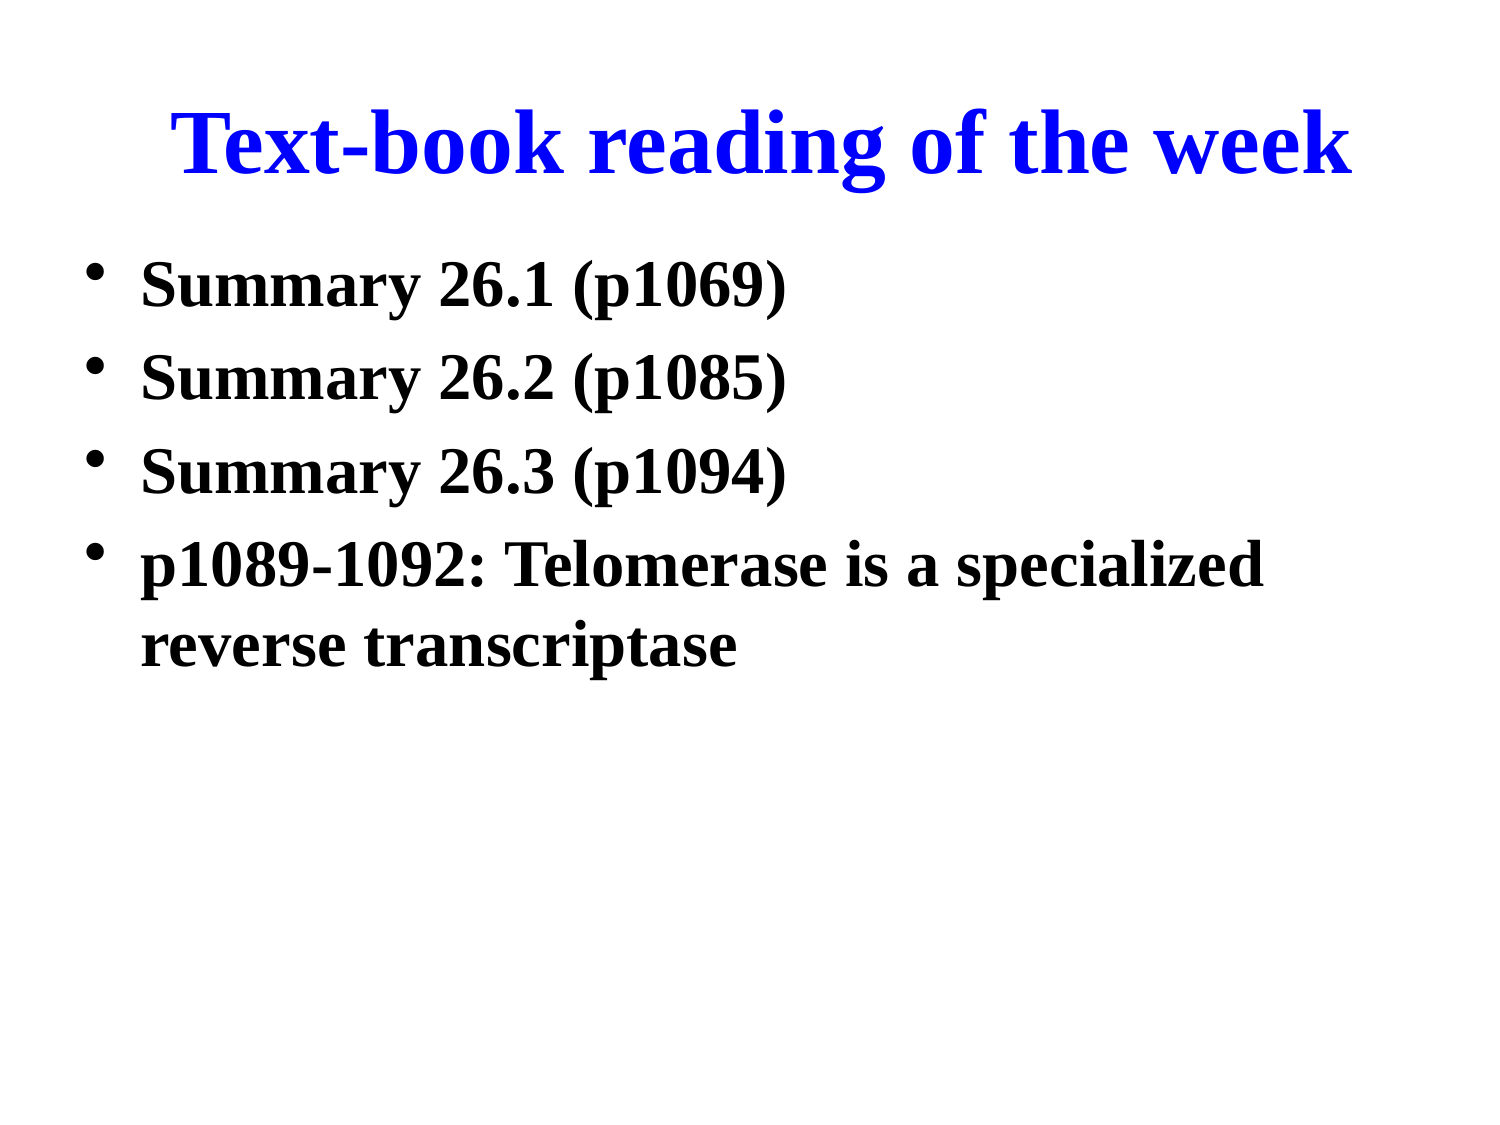

Text-book reading of the week
Summary 26.1 (p1069)
Summary 26.2 (p1085)
Summary 26.3 (p1094)
p1089-1092: Telomerase is a specialized reverse transcriptase